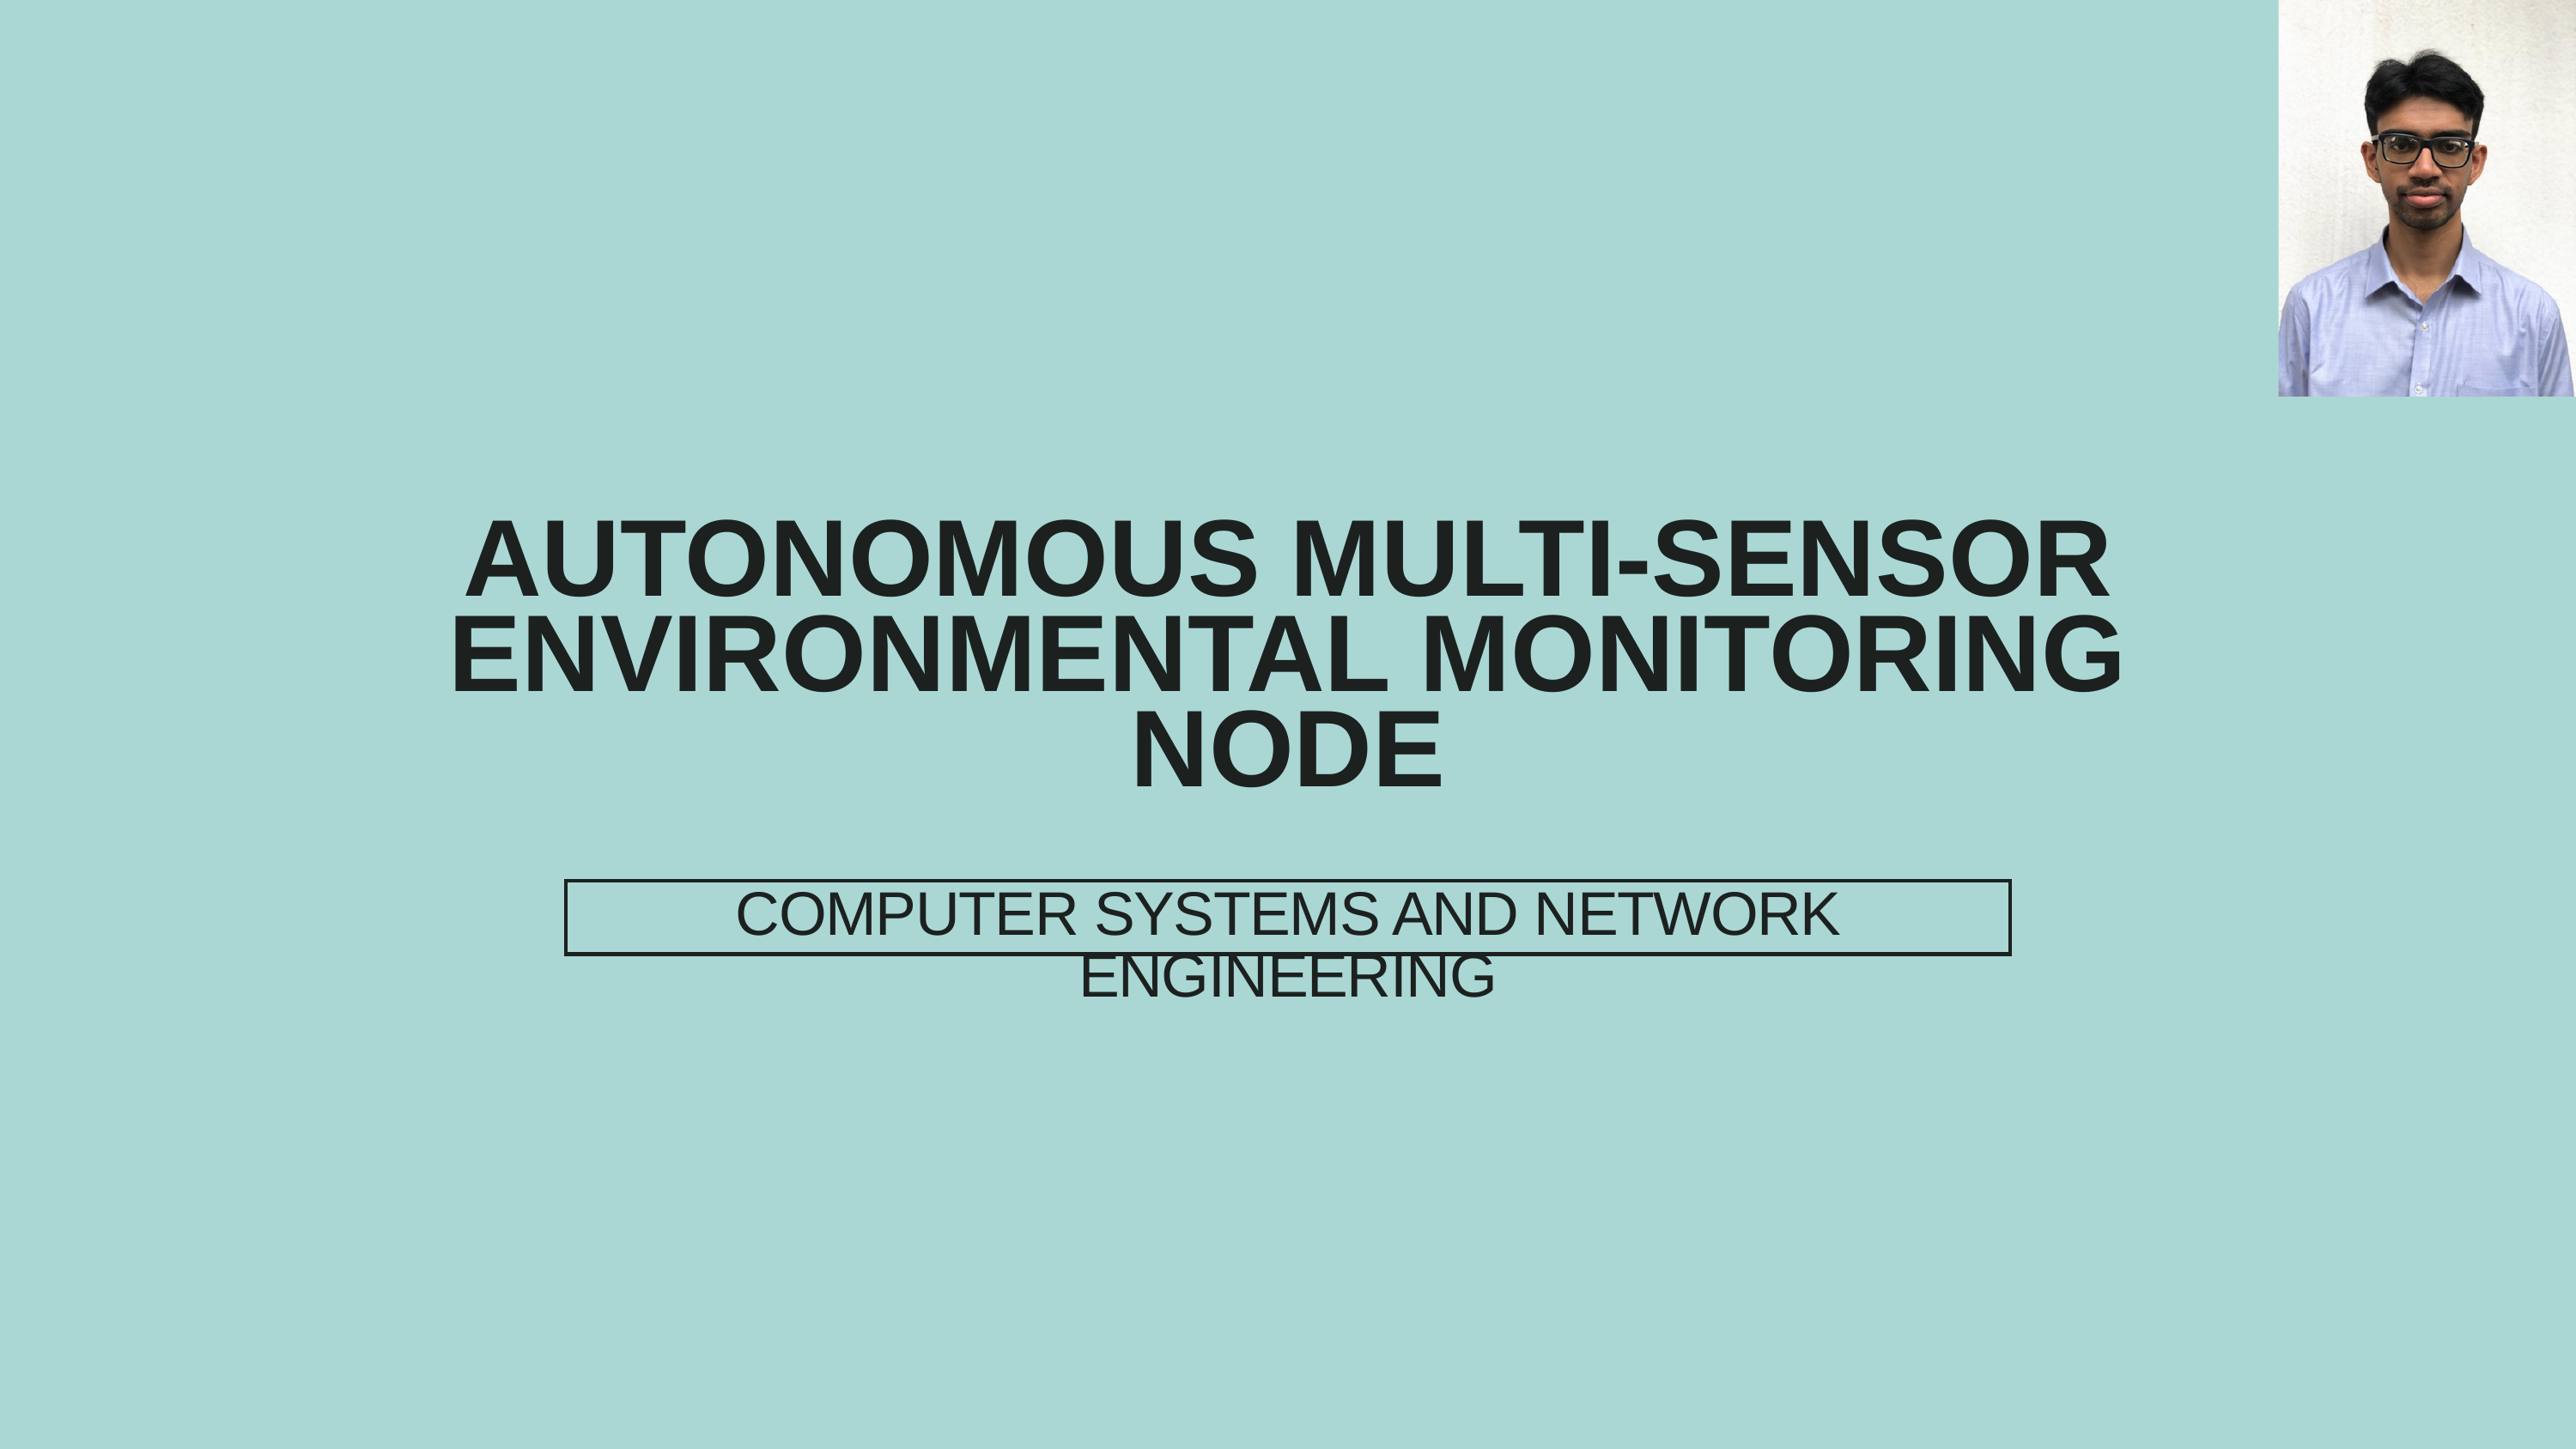

AUTONOMOUS MULTI-SENSOR ENVIRONMENTAL MONITORING NODE

COMPUTER SYSTEMS AND NETWORK ENGINEERING